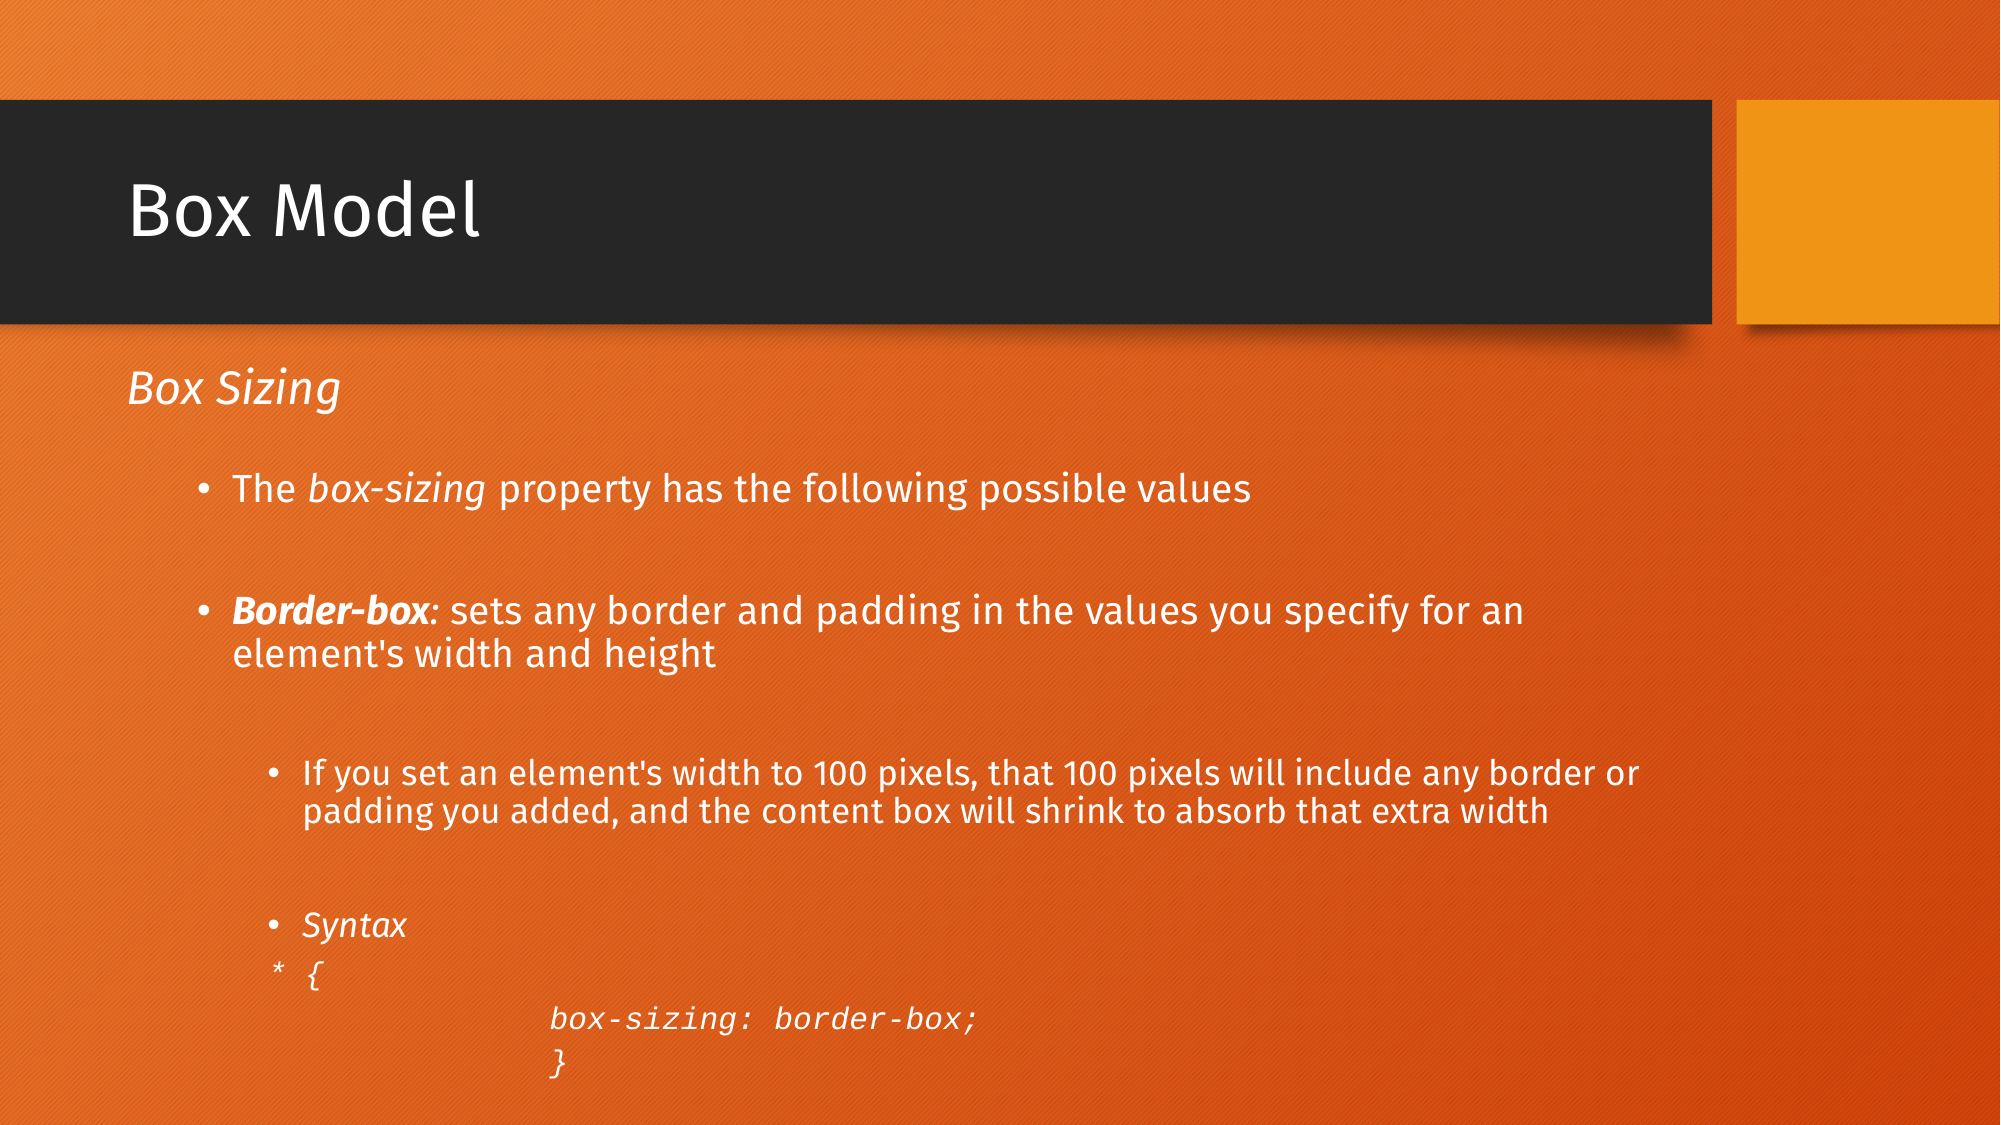

# Box Model
Box Sizing

The box-sizing property has the following possible values

Border-box: sets any border and padding in the values you specify for an element's width and height

If you set an element's width to 100 pixels, that 100 pixels will include any border or padding you added, and the content box will shrink to absorb that extra width

Syntax
		* {
       	 		box-sizing: border-box;
        		}